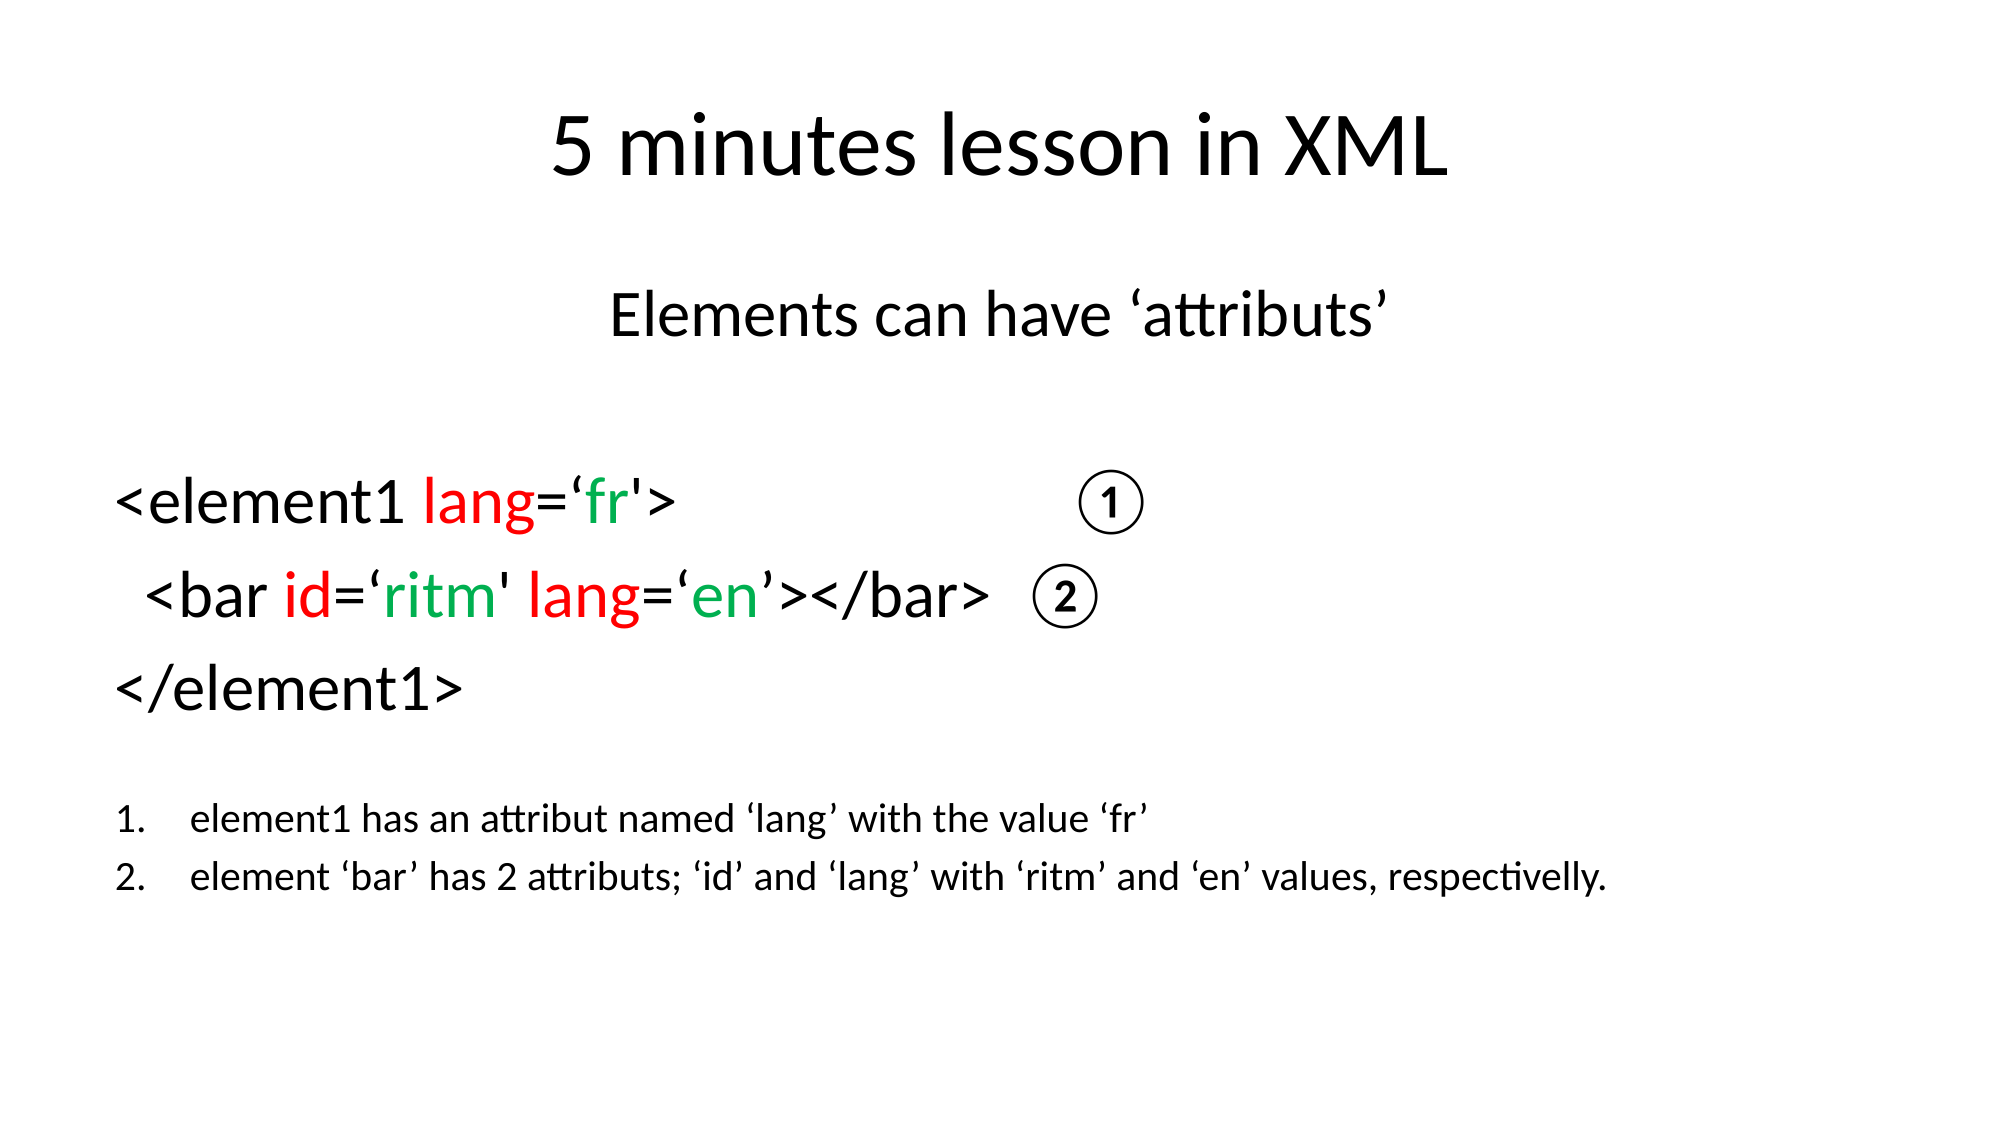

# 5 minutes lesson in XML
Elements can have ‘attributs’

<element1 lang=‘fr'>                          ①
  <bar id=‘ritm' lang=‘en’></bar>  ②
</element1>

element1 has an attribut named ‘lang’ with the value ‘fr’
element ‘bar’ has 2 attributs; ‘id’ and ‘lang’ with ‘ritm’ and ‘en’ values, respectivelly.